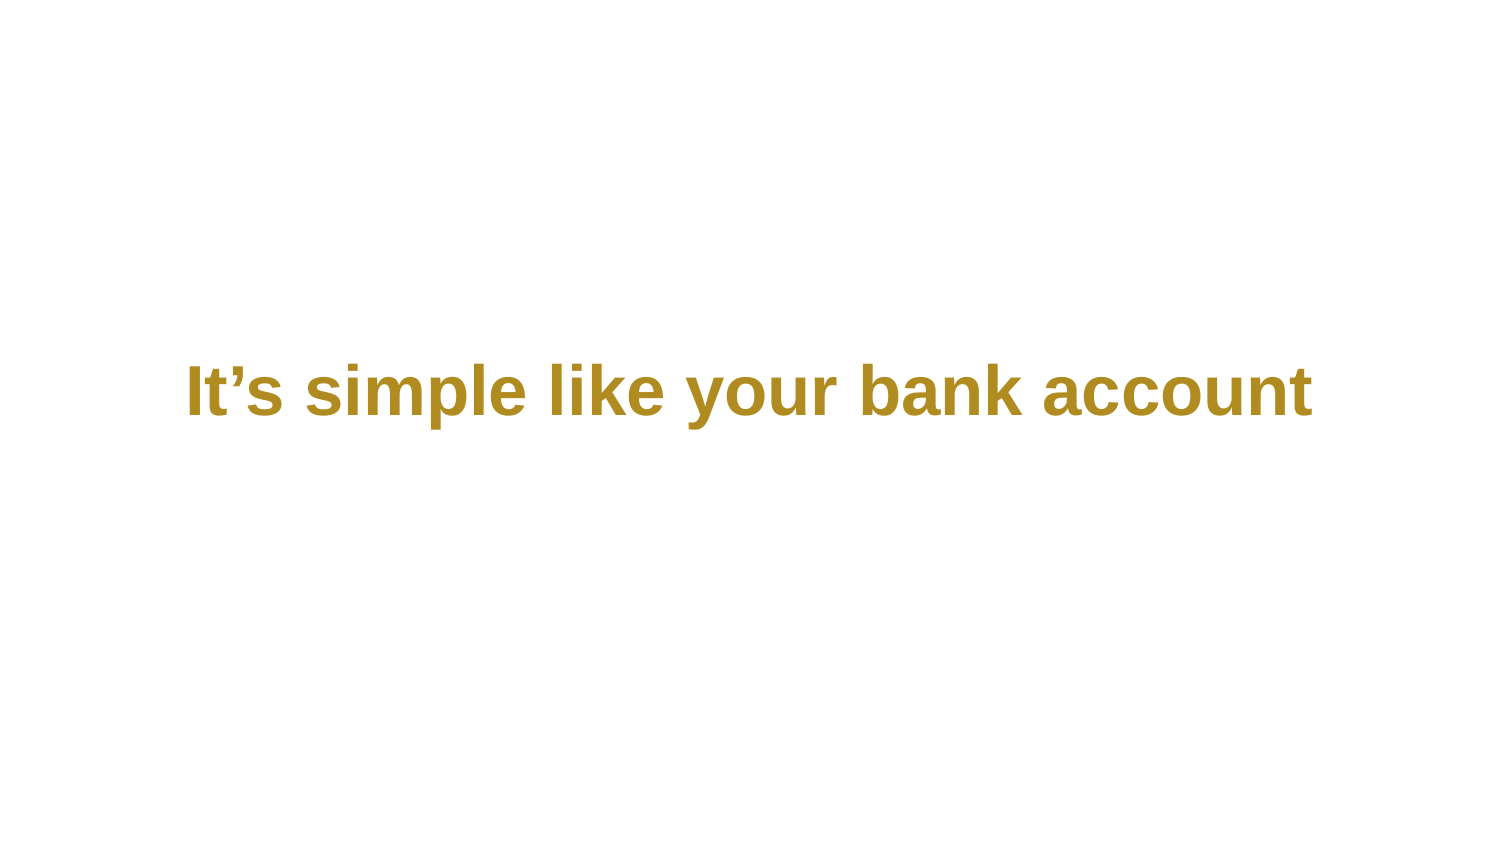

#
It’s simple like your bank account